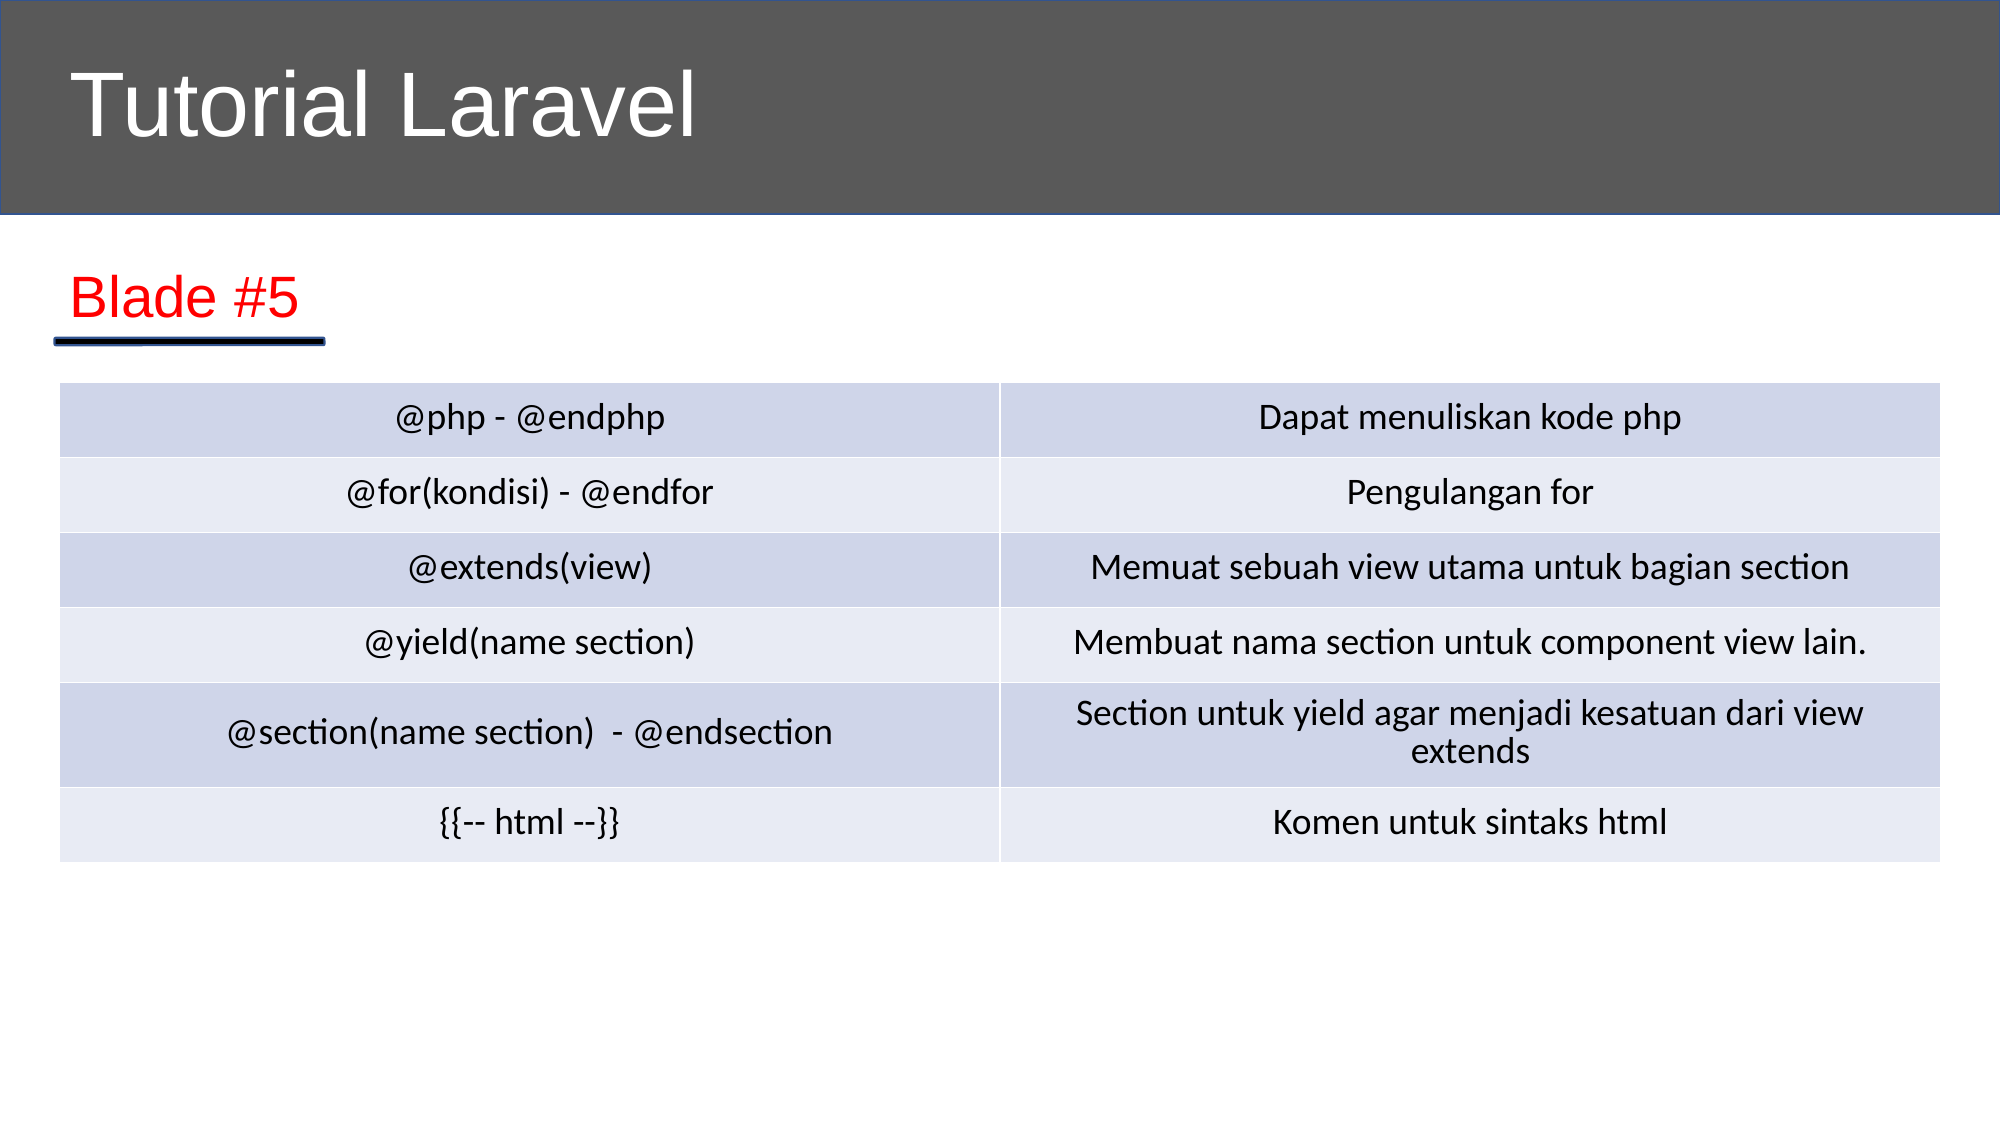

Tutorial Laravel
Blade #5

| @php - @endphp | Dapat menuliskan kode php |
| --- | --- |
| @for(kondisi) - @endfor | Pengulangan for |
| @extends(view) | Memuat sebuah view utama untuk bagian section |
| @yield(name section) | Membuat nama section untuk component view lain. |
| @section(name section) - @endsection | Section untuk yield agar menjadi kesatuan dari view extends |
| {{-- html --}} | Komen untuk sintaks html |